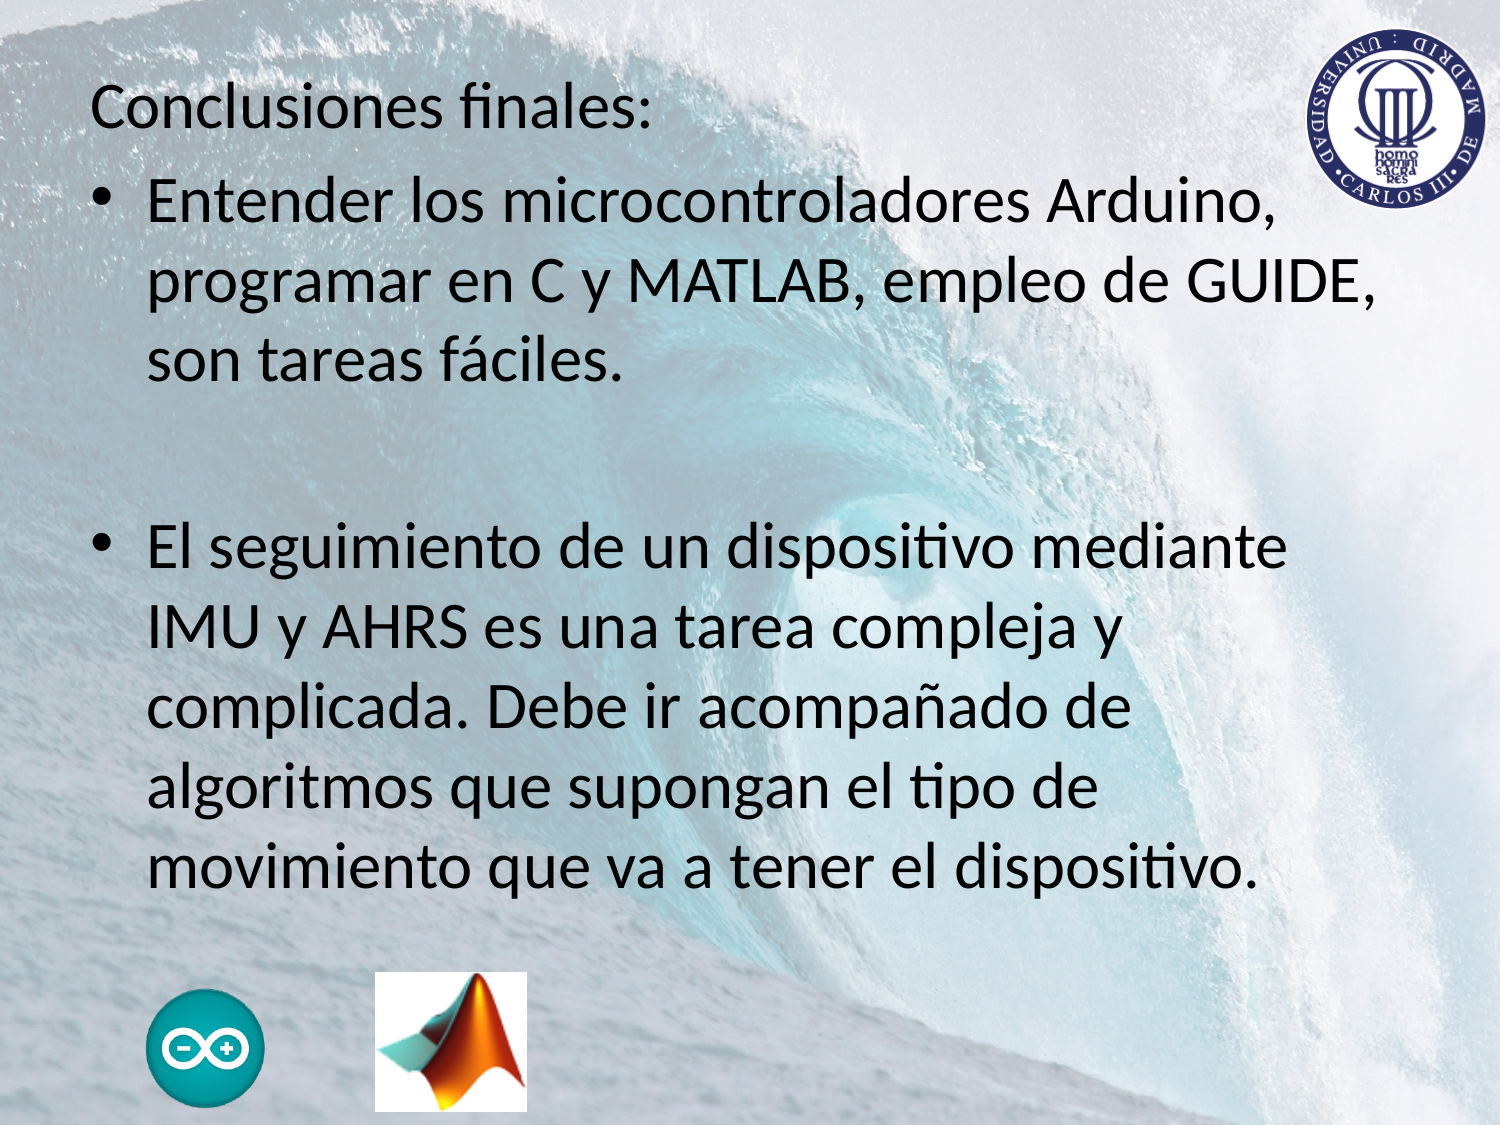

Conclusiones finales:
Entender los microcontroladores Arduino, programar en C y MATLAB, empleo de GUIDE, son tareas fáciles.

El seguimiento de un dispositivo mediante IMU y AHRS es una tarea compleja y complicada. Debe ir acompañado de algoritmos que supongan el tipo de movimiento que va a tener el dispositivo.